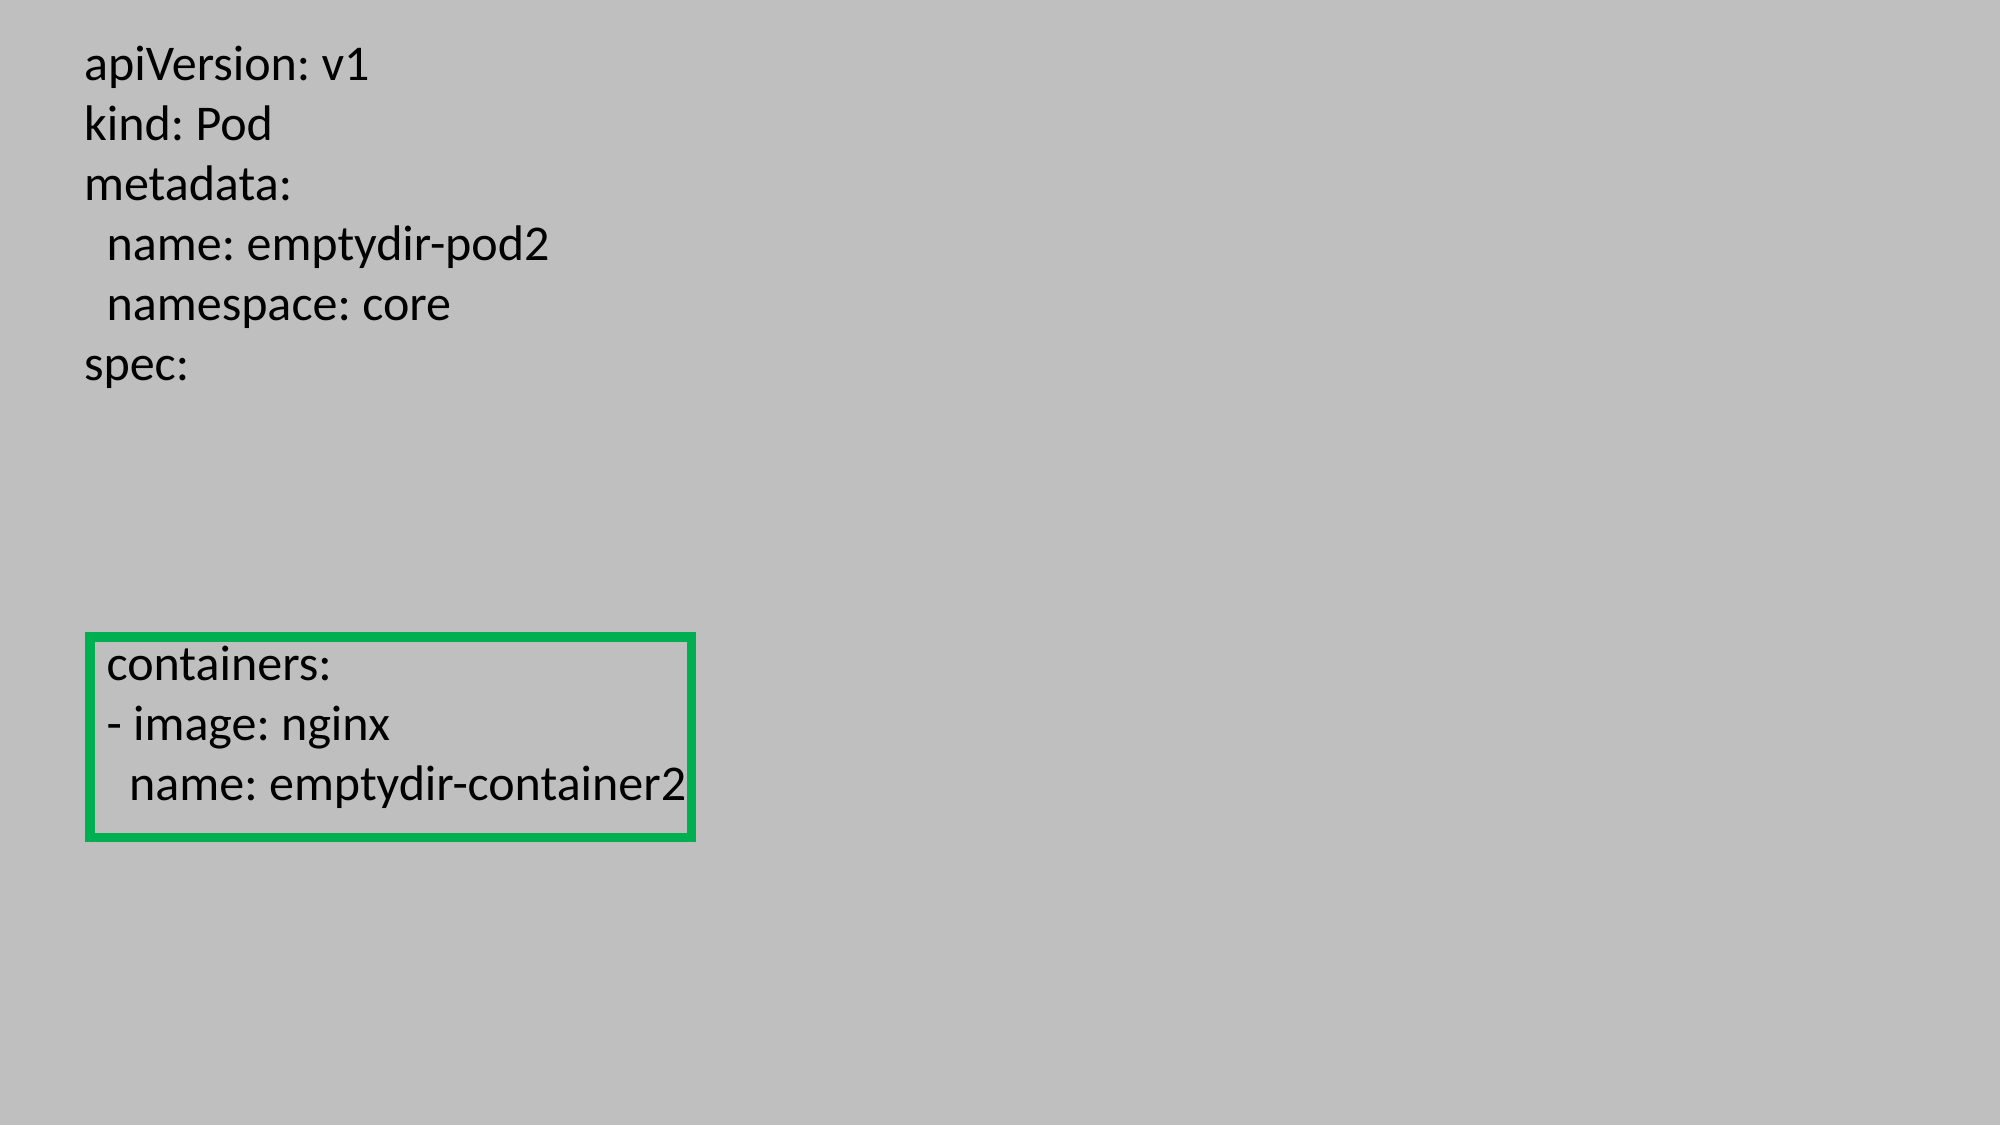

apiVersion: v1
kind: Pod
metadata:
  name: emptydir-pod2
  namespace: core
spec:

  containers:
  - image: nginx
    name: emptydir-container2